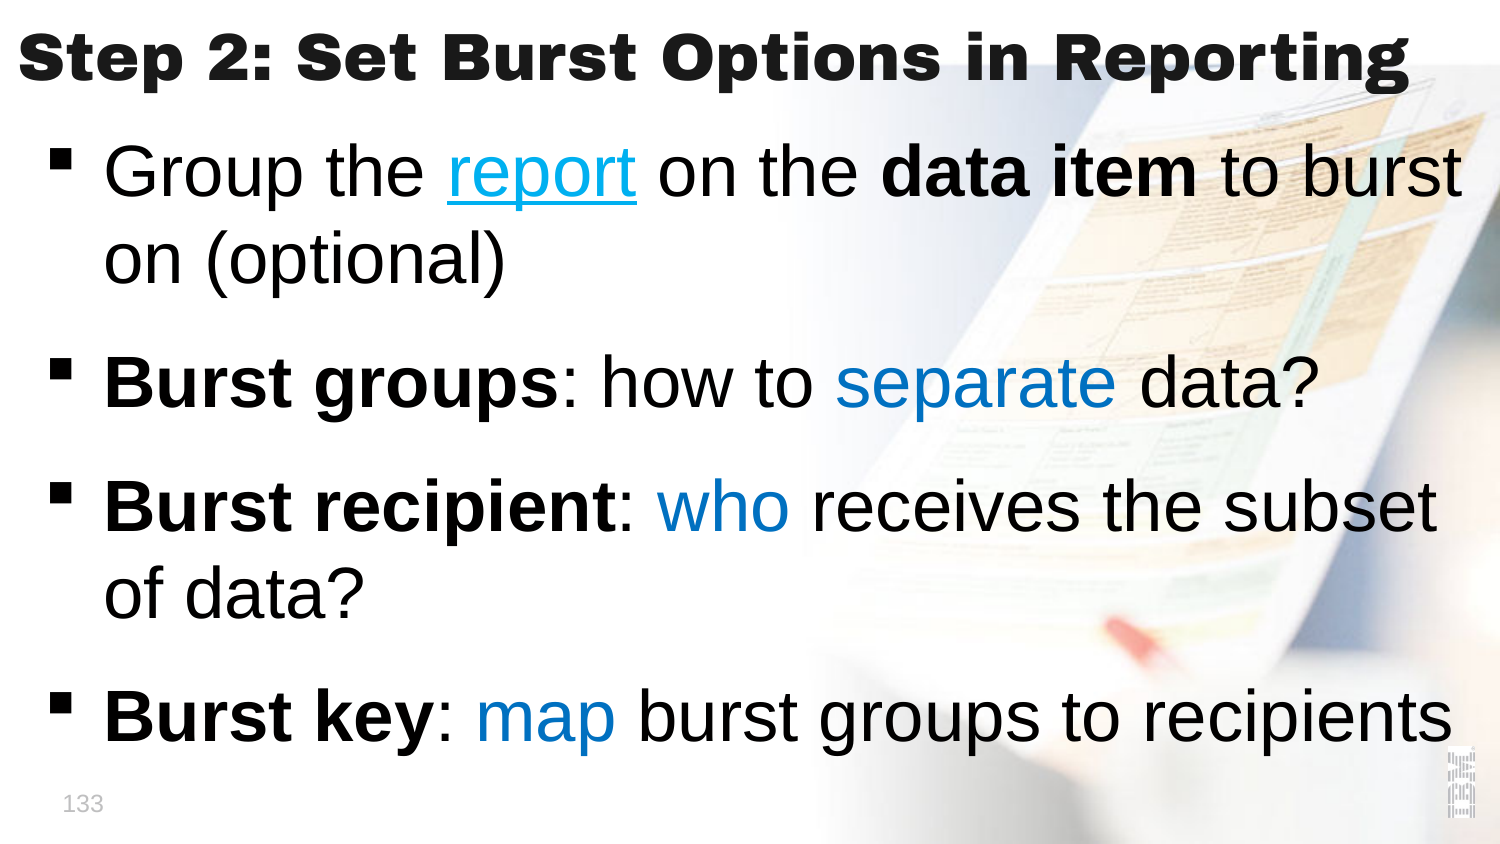

# Step 2: Set Burst Options in Reporting
Group the report on the data item to burst on (optional)
Burst groups: how to separate data?
Burst recipient: who receives the subset of data?
Burst key: map burst groups to recipients
133